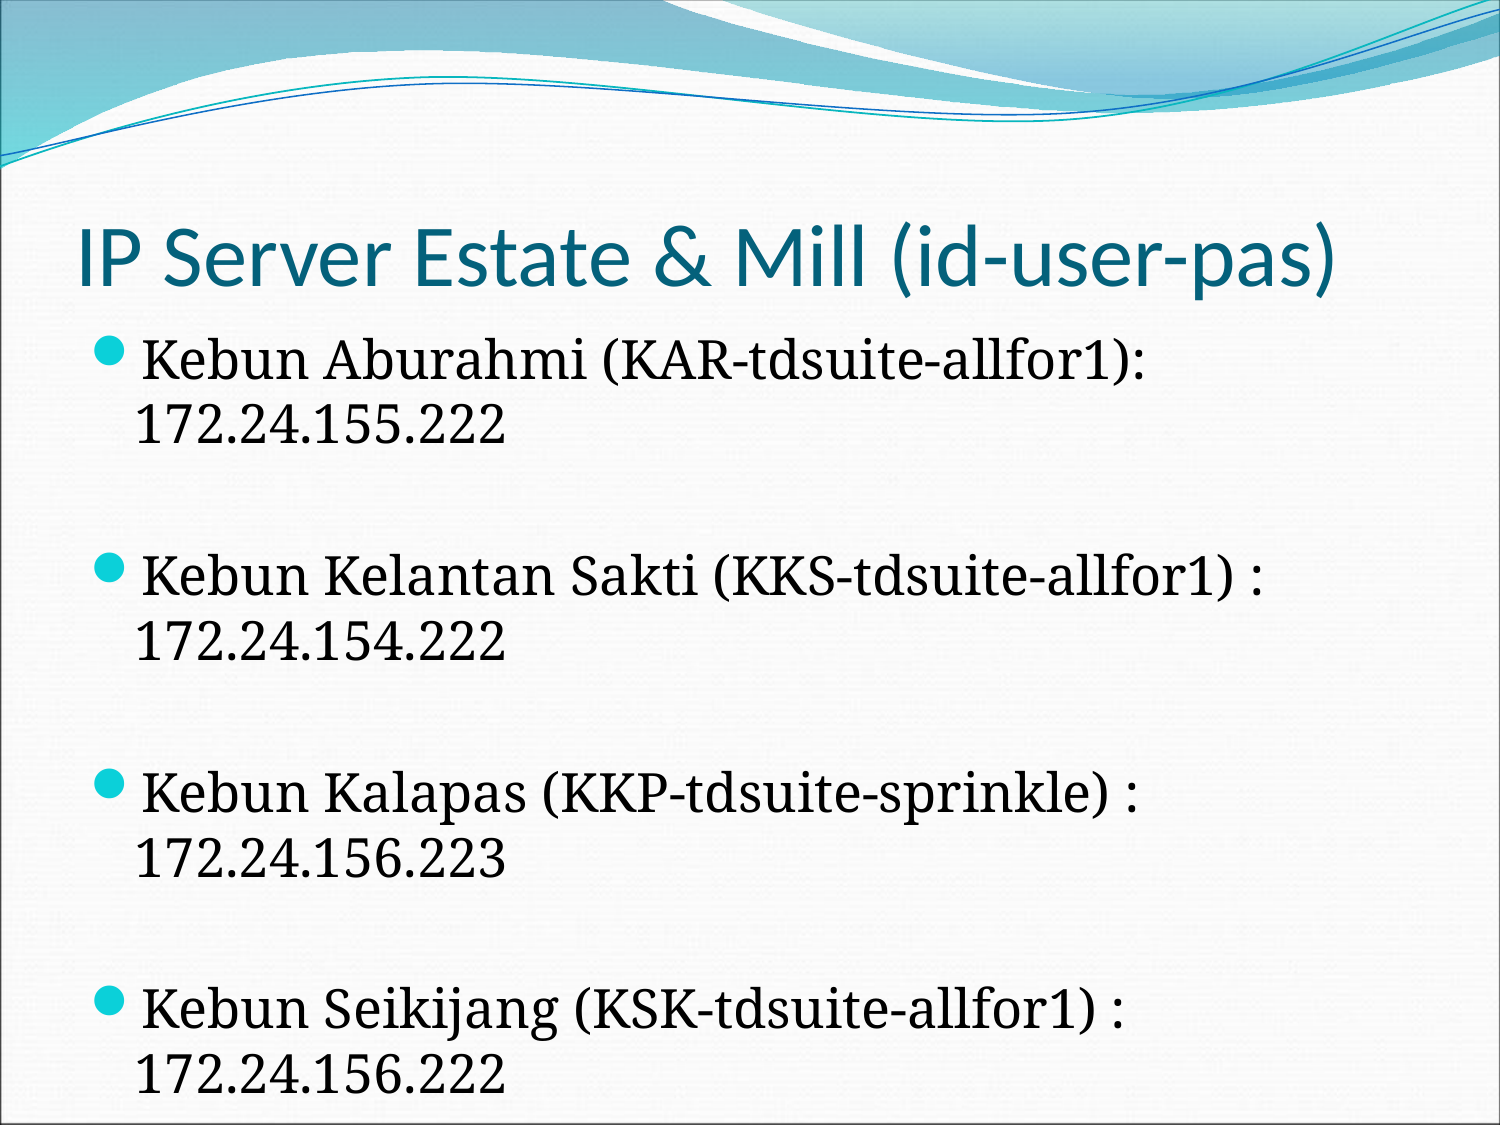

# IP Server Estate & Mill (id-user-pas)
Kebun Aburahmi (KAR-tdsuite-allfor1): 172.24.155.222

Kebun Kelantan Sakti (KKS-tdsuite-allfor1) : 172.24.154.222

Kebun Kalapas (KKP-tdsuite-sprinkle) : 172.24.156.223

Kebun Seikijang (KSK-tdsuite-allfor1) : 172.24.156.222